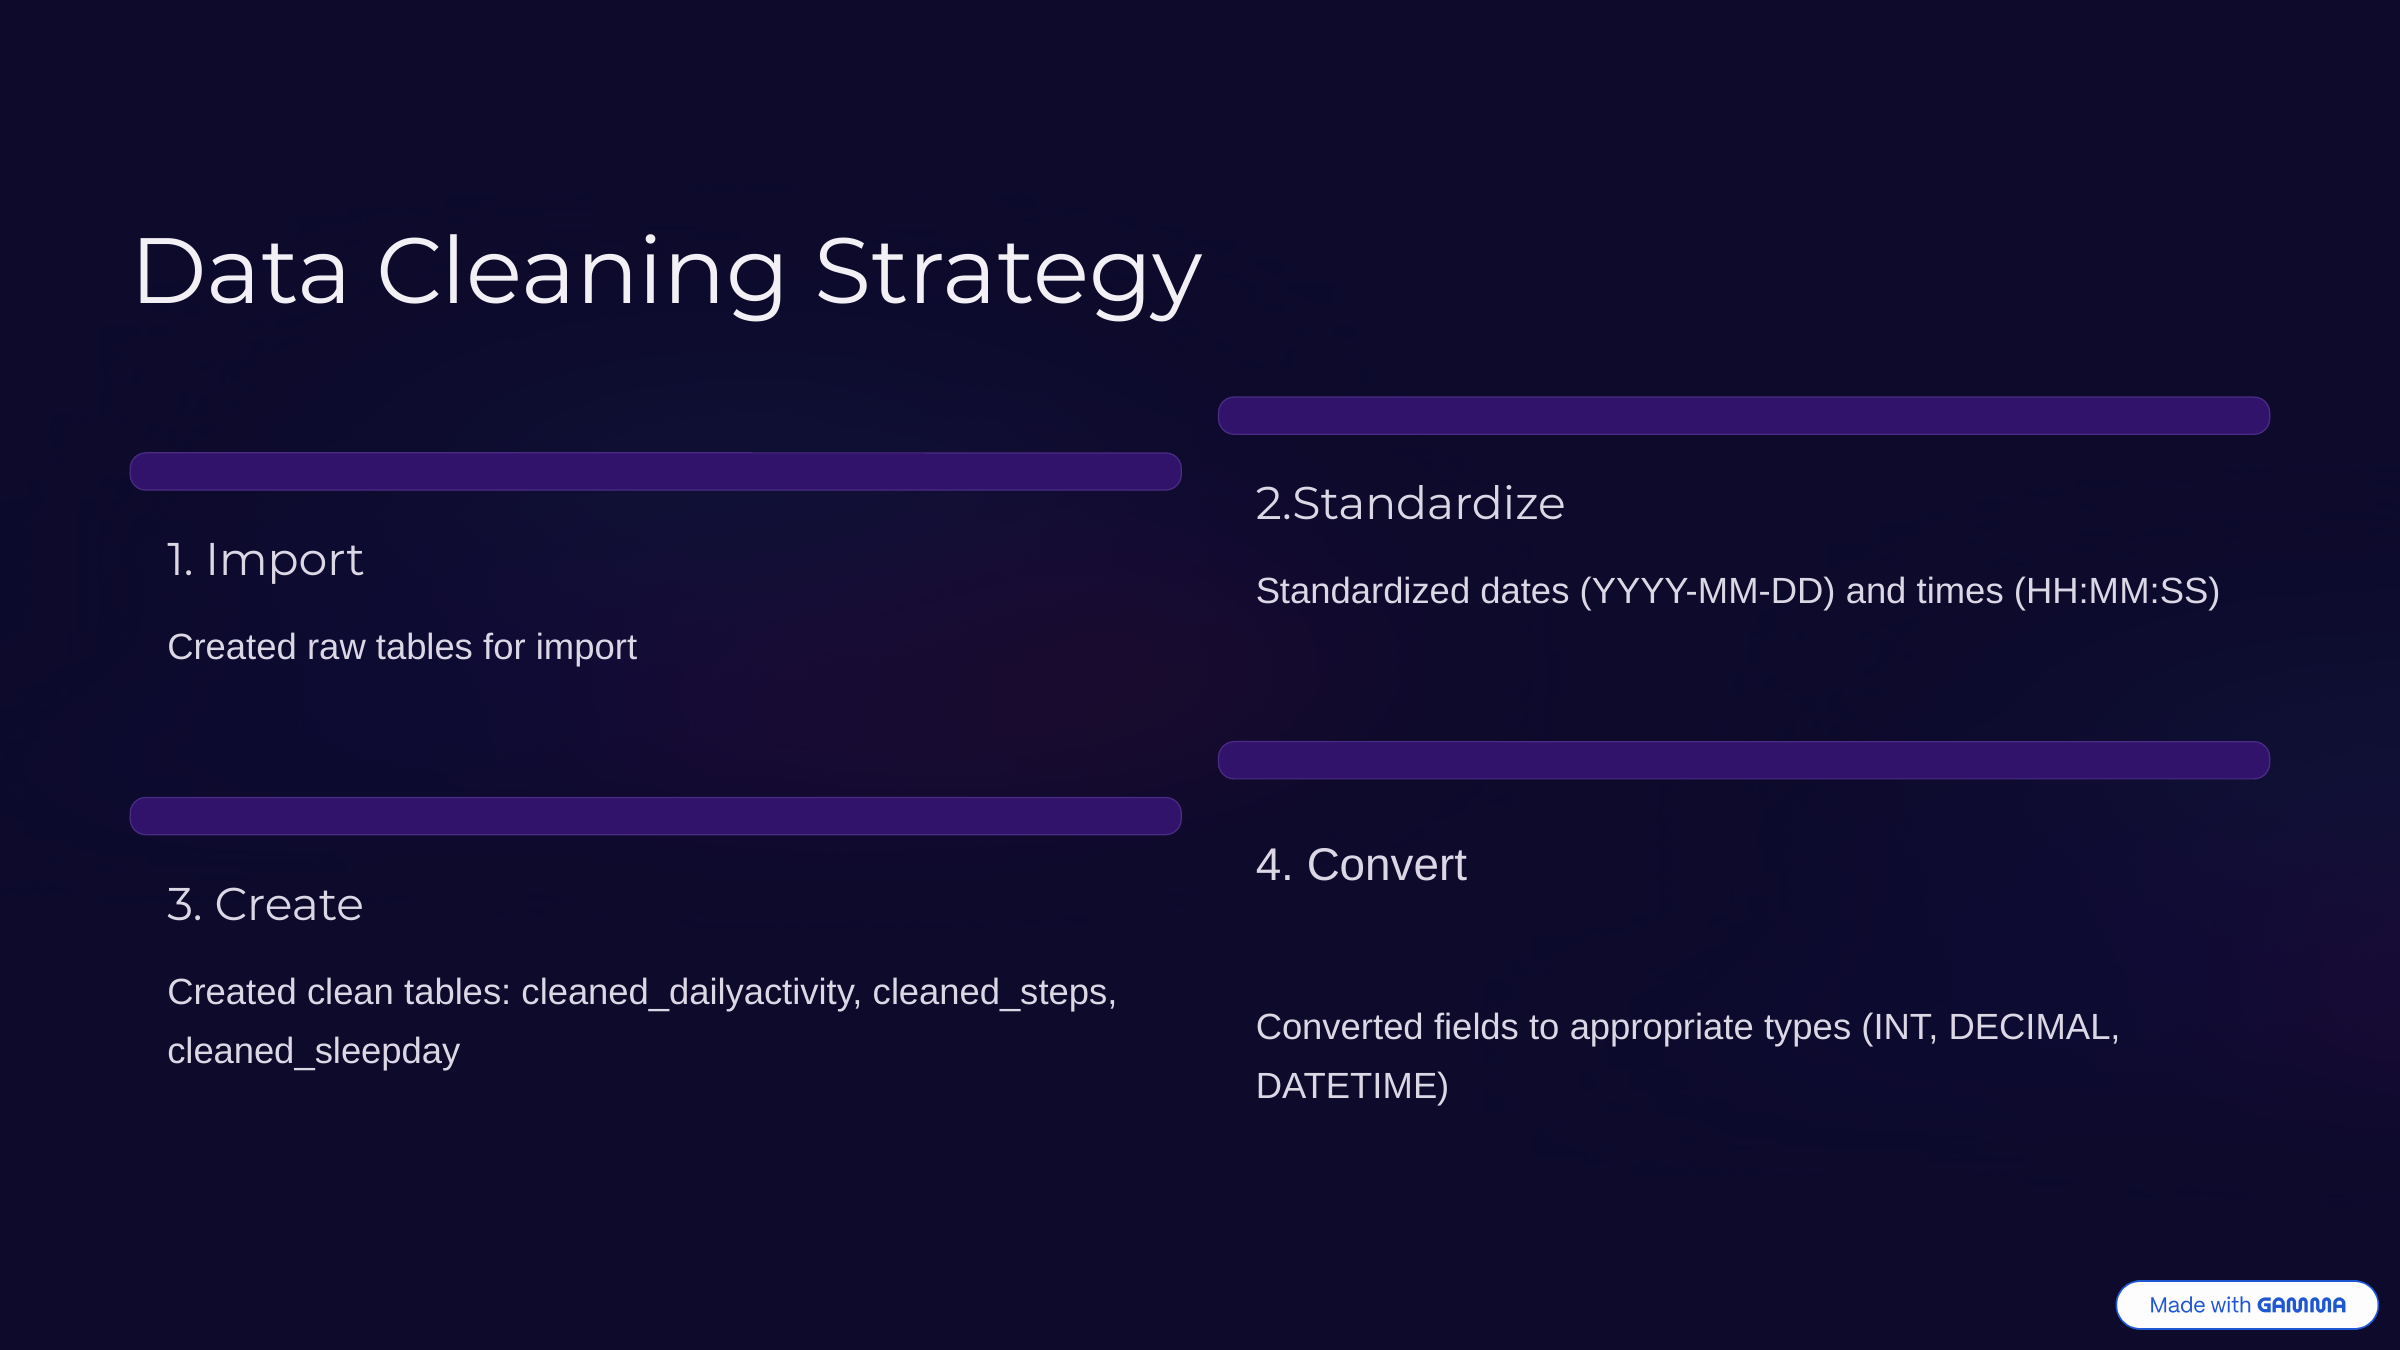

Data Cleaning Strategy

2.Standardize
1. Import
Standardized dates (YYYY-MM-DD) and times (HH:MM:SS)
Created raw tables for import

4. Convert
3. Create
Created clean tables: cleaned_dailyactivity, cleaned_steps, cleaned_sleepday
Converted fields to appropriate types (INT, DECIMAL, DATETIME)